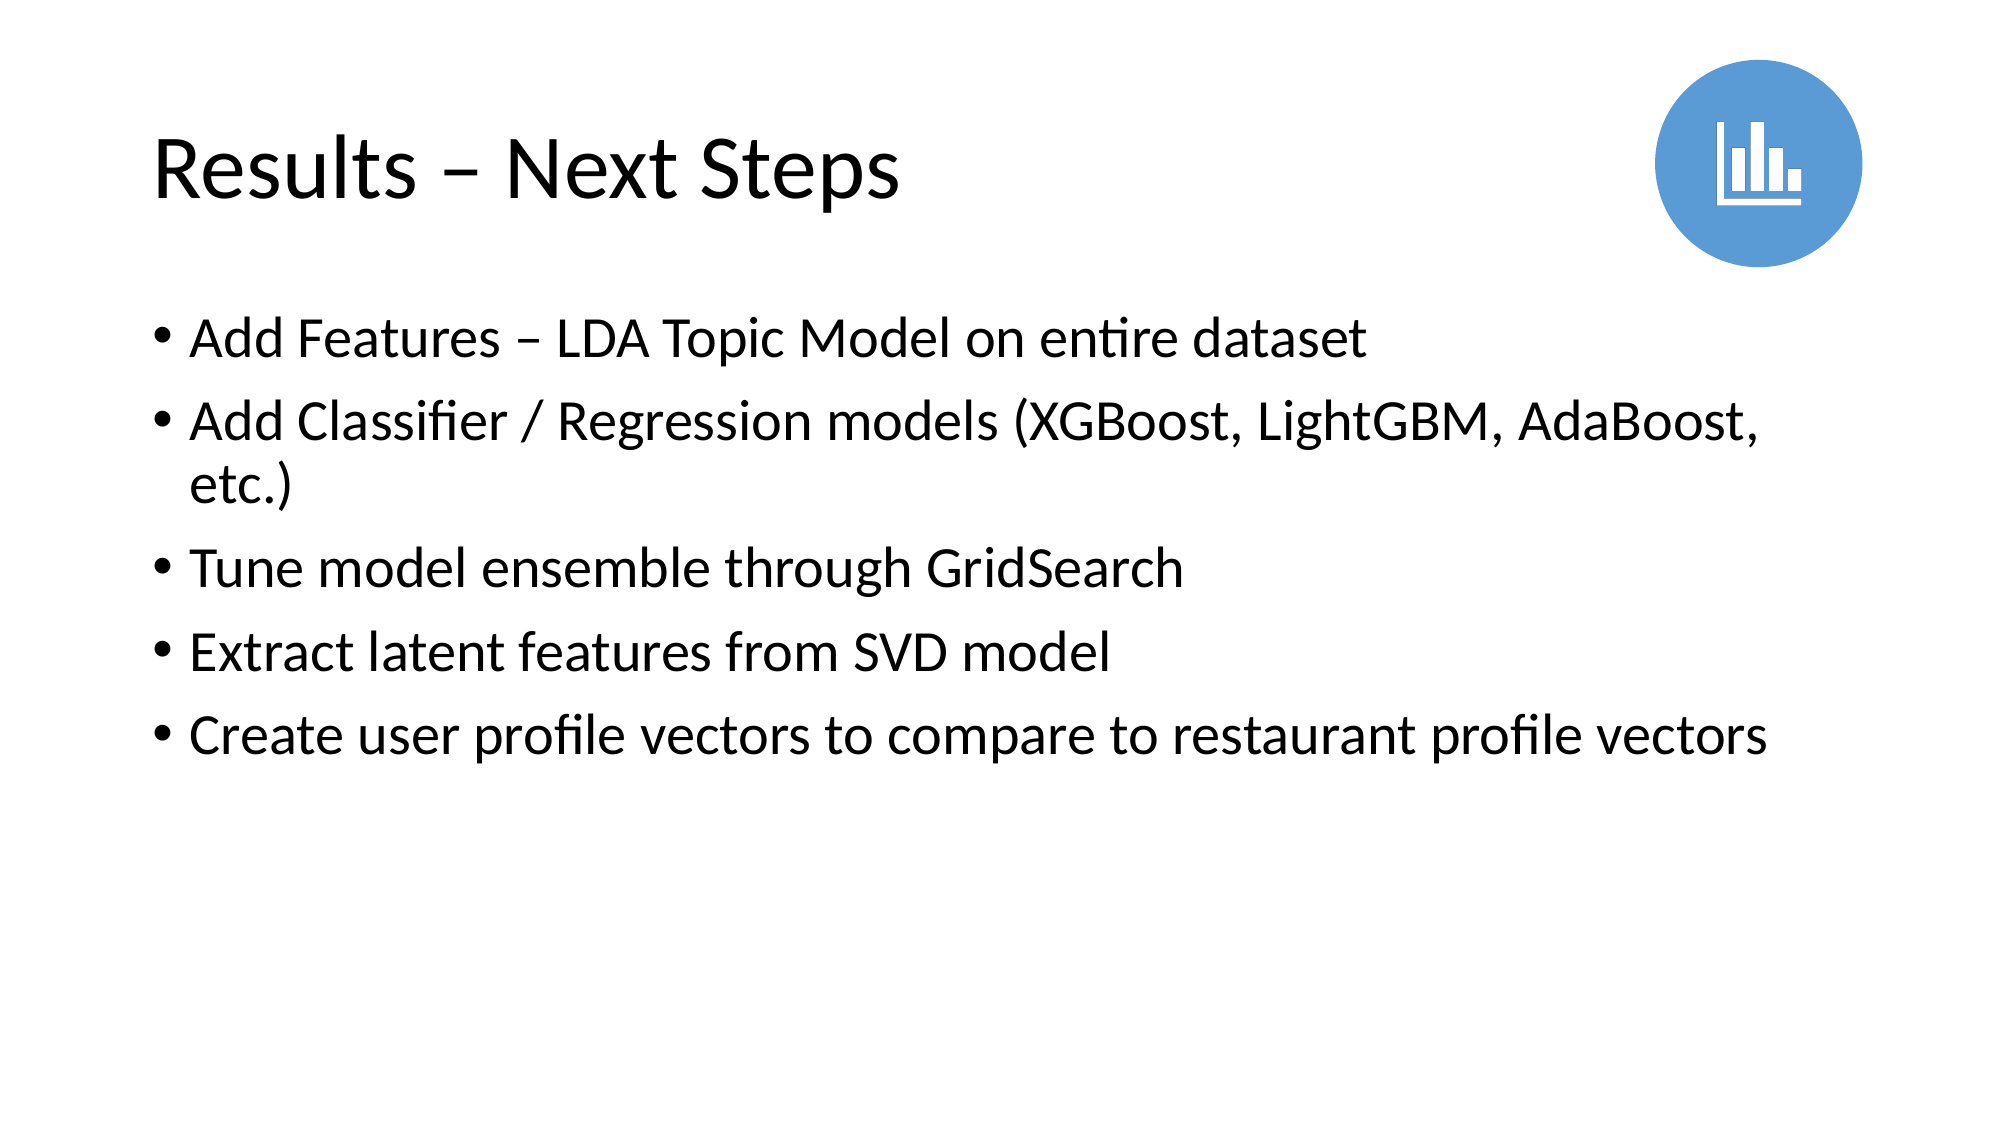

# Results – Next Steps

Add Features – LDA Topic Model on entire dataset
Add Classifier / Regression models (XGBoost, LightGBM, AdaBoost, etc.)
Tune model ensemble through GridSearch
Extract latent features from SVD model
Create user profile vectors to compare to restaurant profile vectors